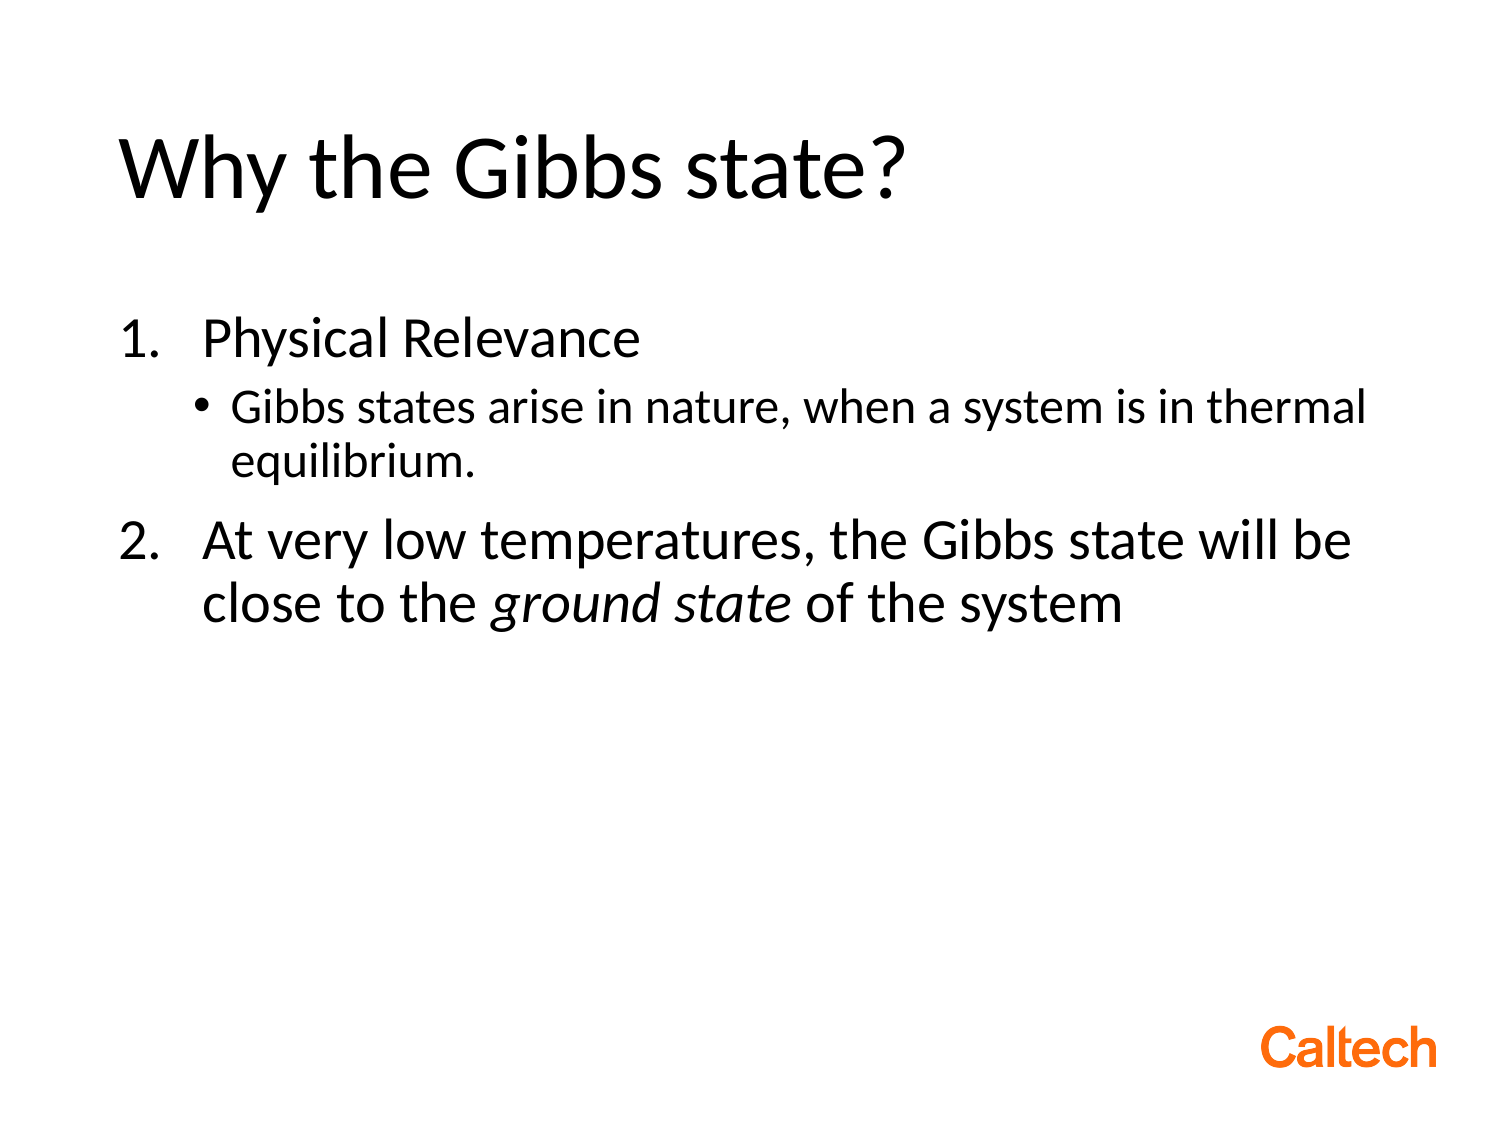

# Why the Gibbs state?
Physical Relevance
Gibbs states arise in nature, when a system is in thermal equilibrium.
At very low temperatures, the Gibbs state will be close to the ground state of the system